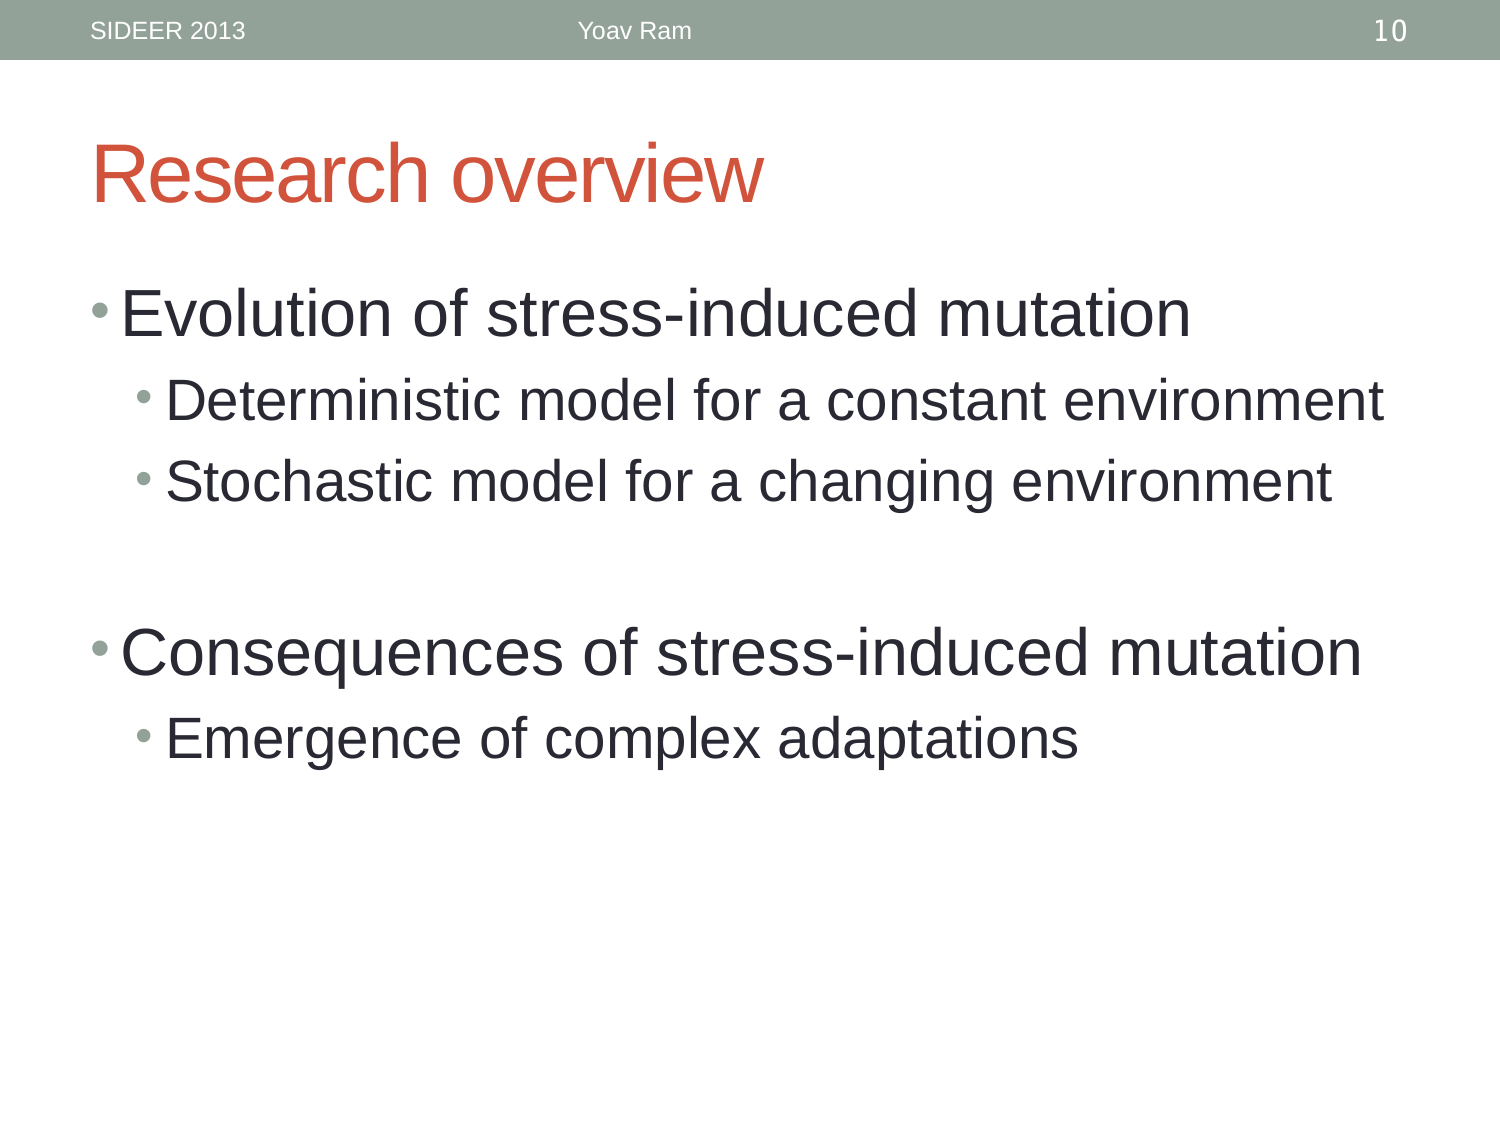

SIDEER 2013
Yoav Ram
10
# Research overview
Evolution of stress-induced mutation
Deterministic model for a constant environment
Stochastic model for a changing environment

Consequences of stress-induced mutation
Emergence of complex adaptations